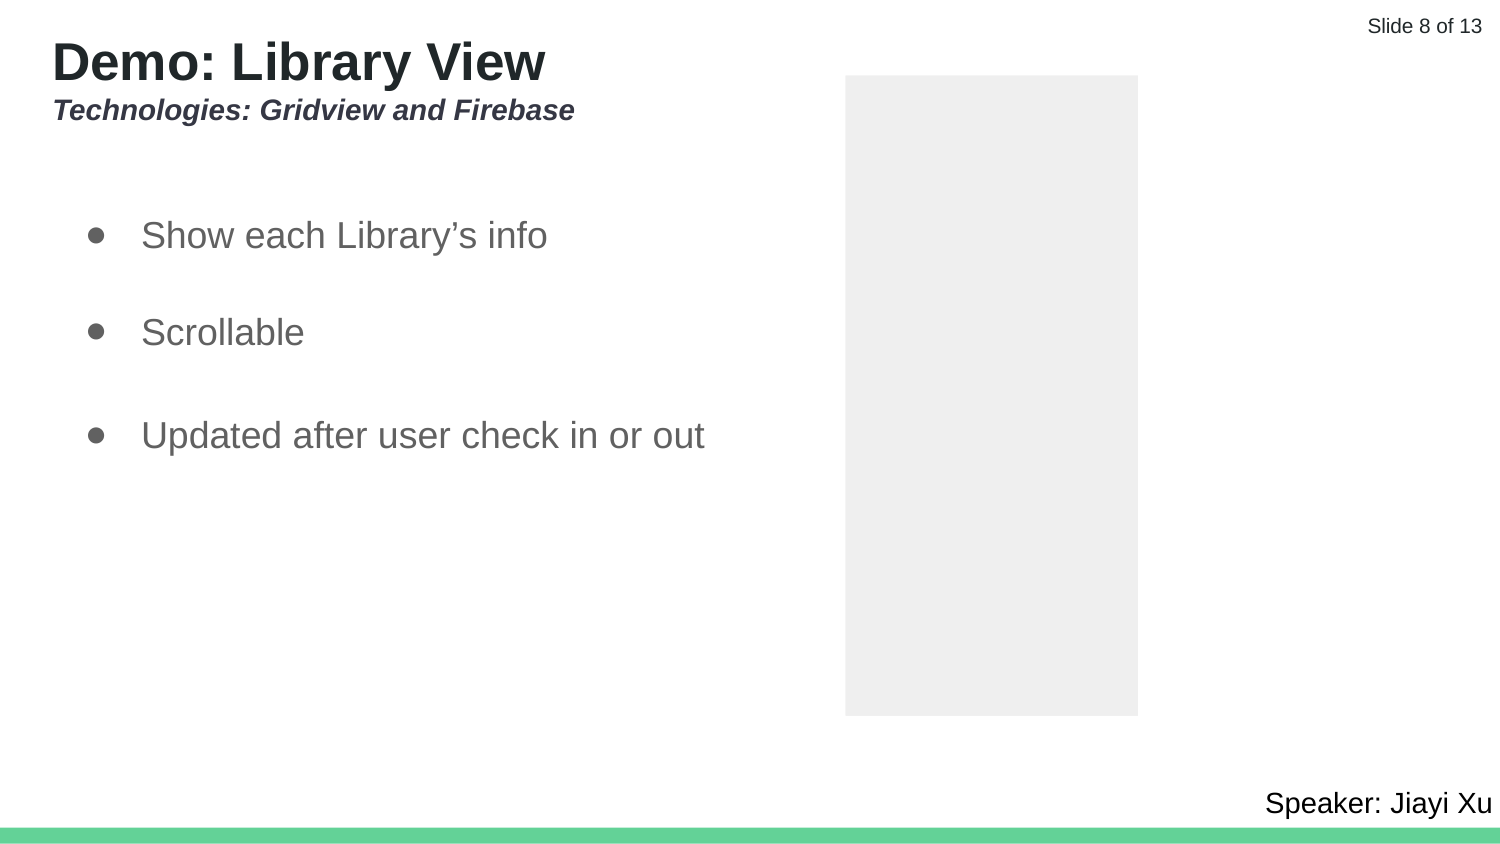

Jiayi
Slide 8 of 13
# Demo: Library View
Technologies: Gridview and Firebase

Show each Library’s info
Scrollable
Updated after user check in or out

Speaker: Jiayi Xu